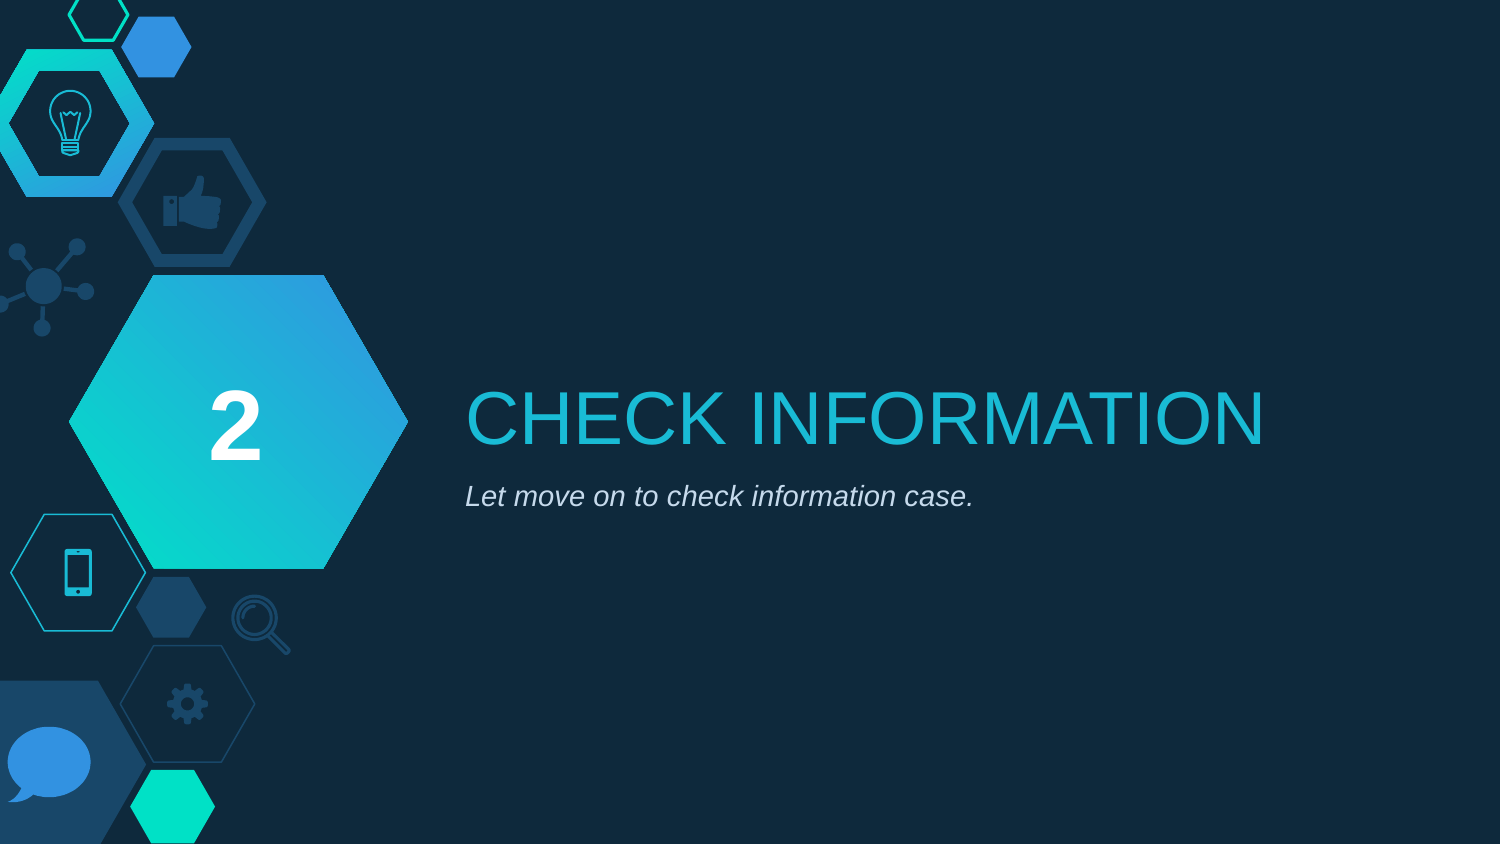

2
# CHECK INFORMATION
Let move on to check information case.